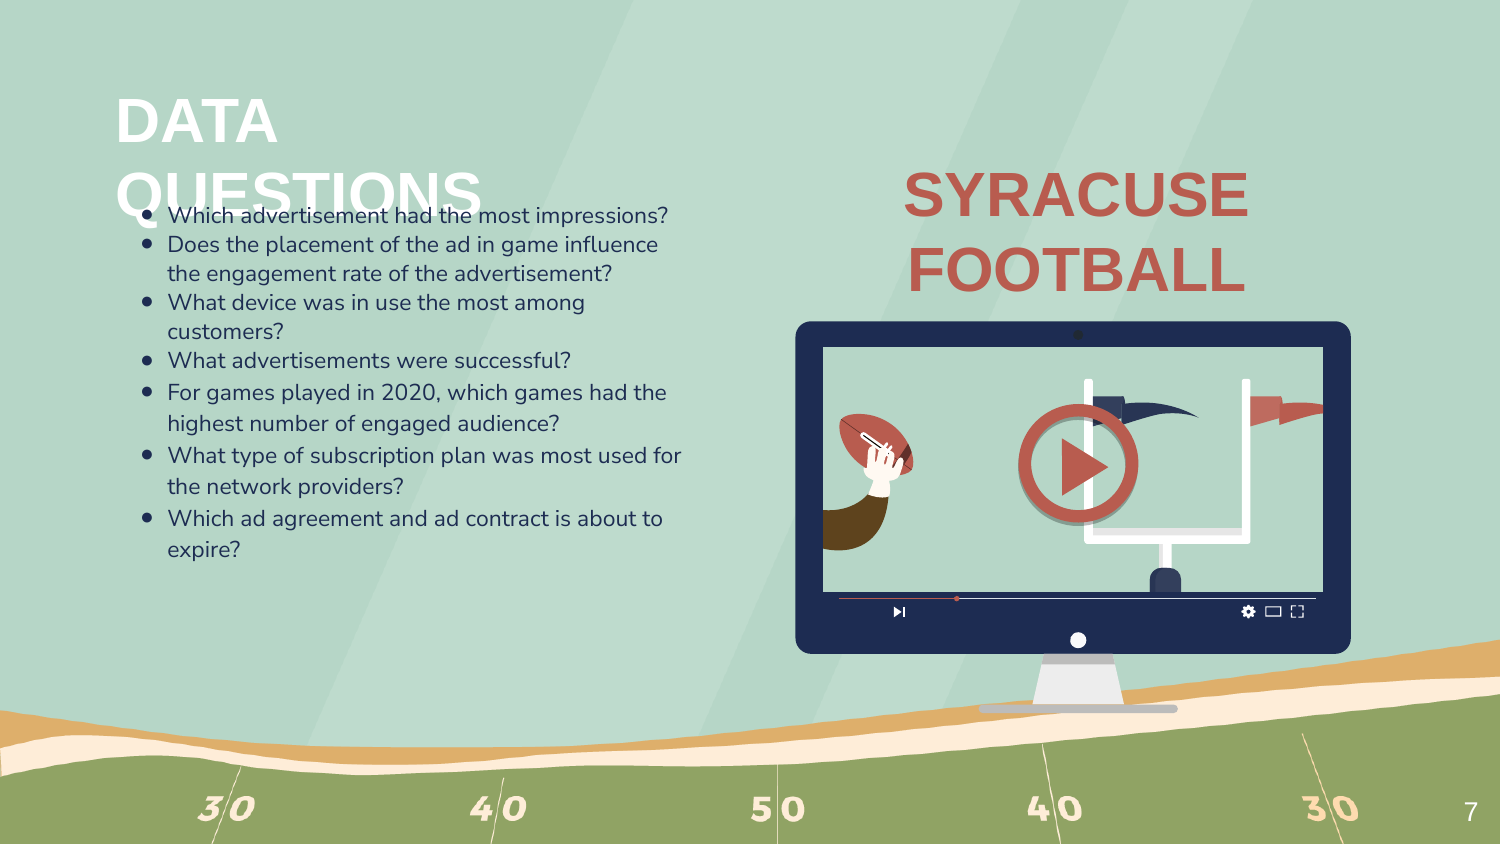

# DATA QUESTIONS
Which advertisement had the most impressions?
Does the placement of the ad in game influence the engagement rate of the advertisement?
What device was in use the most among customers?
What advertisements were successful?
For games played in 2020, which games had the highest number of engaged audience?
What type of subscription plan was most used for the network providers?
Which ad agreement and ad contract is about to expire?
SYRACUSE FOOTBALL

7